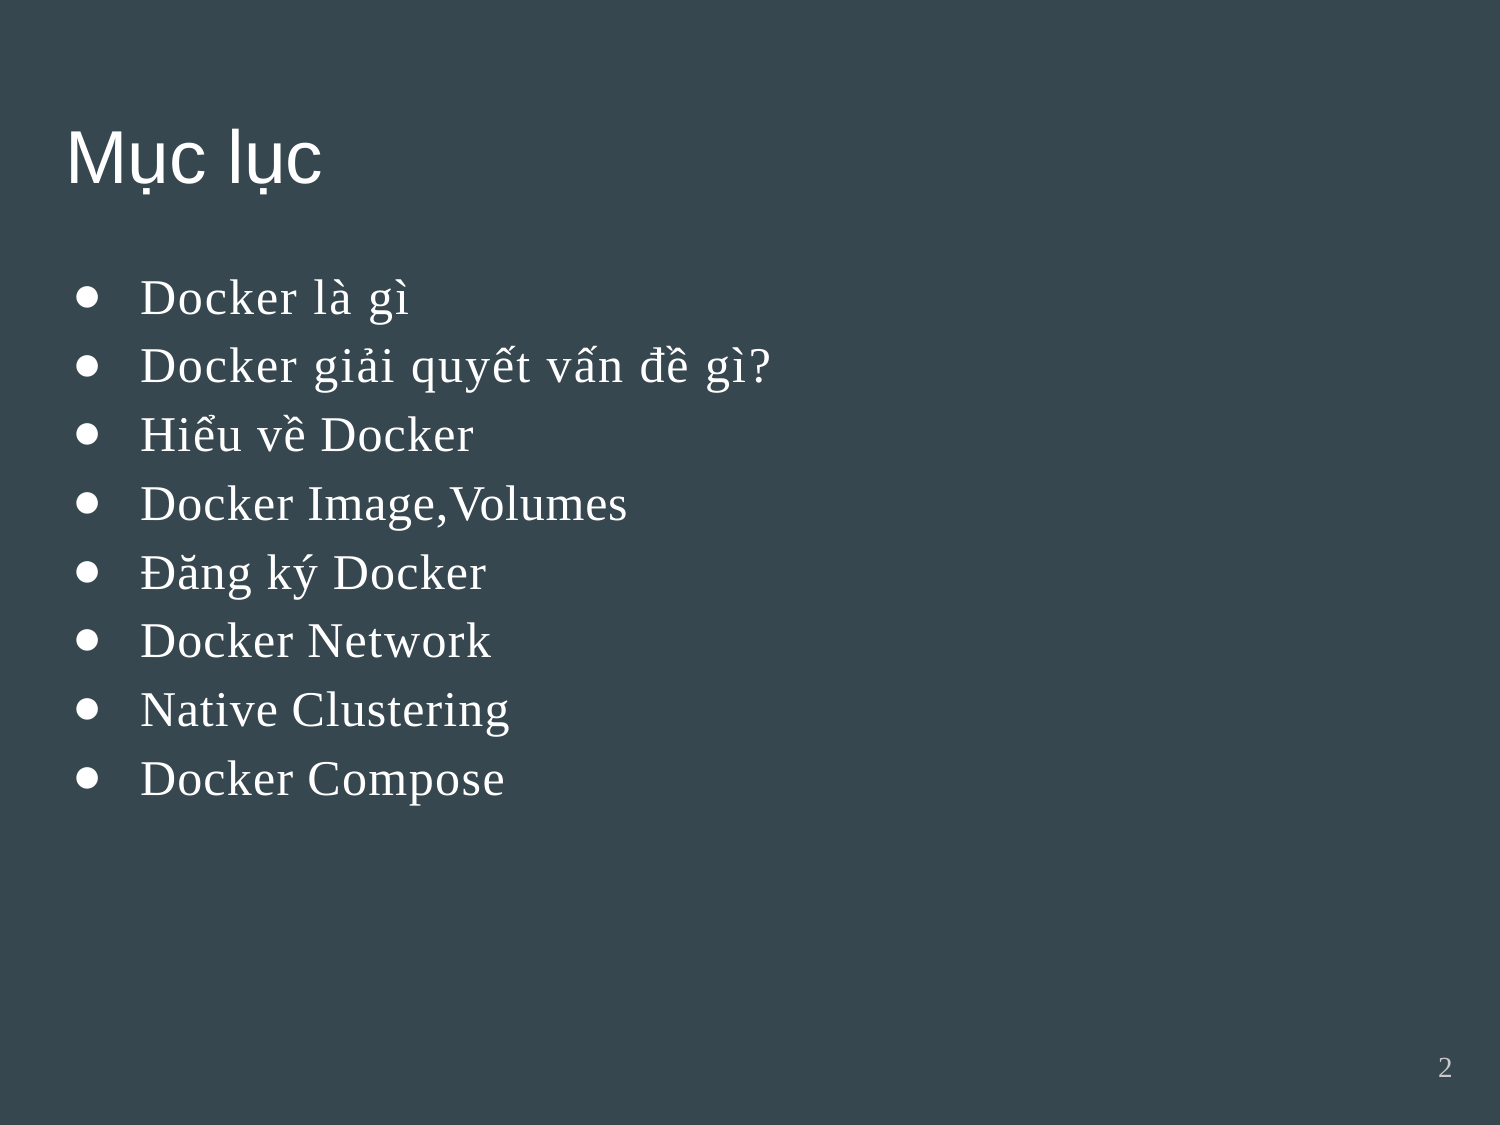

# Mục lục
Docker là gì
Docker giải quyết vấn đề gì?
Hiểu về Docker
Docker Image,Volumes
Đăng ký Docker
Docker Network
Native Clustering
Docker Compose
2